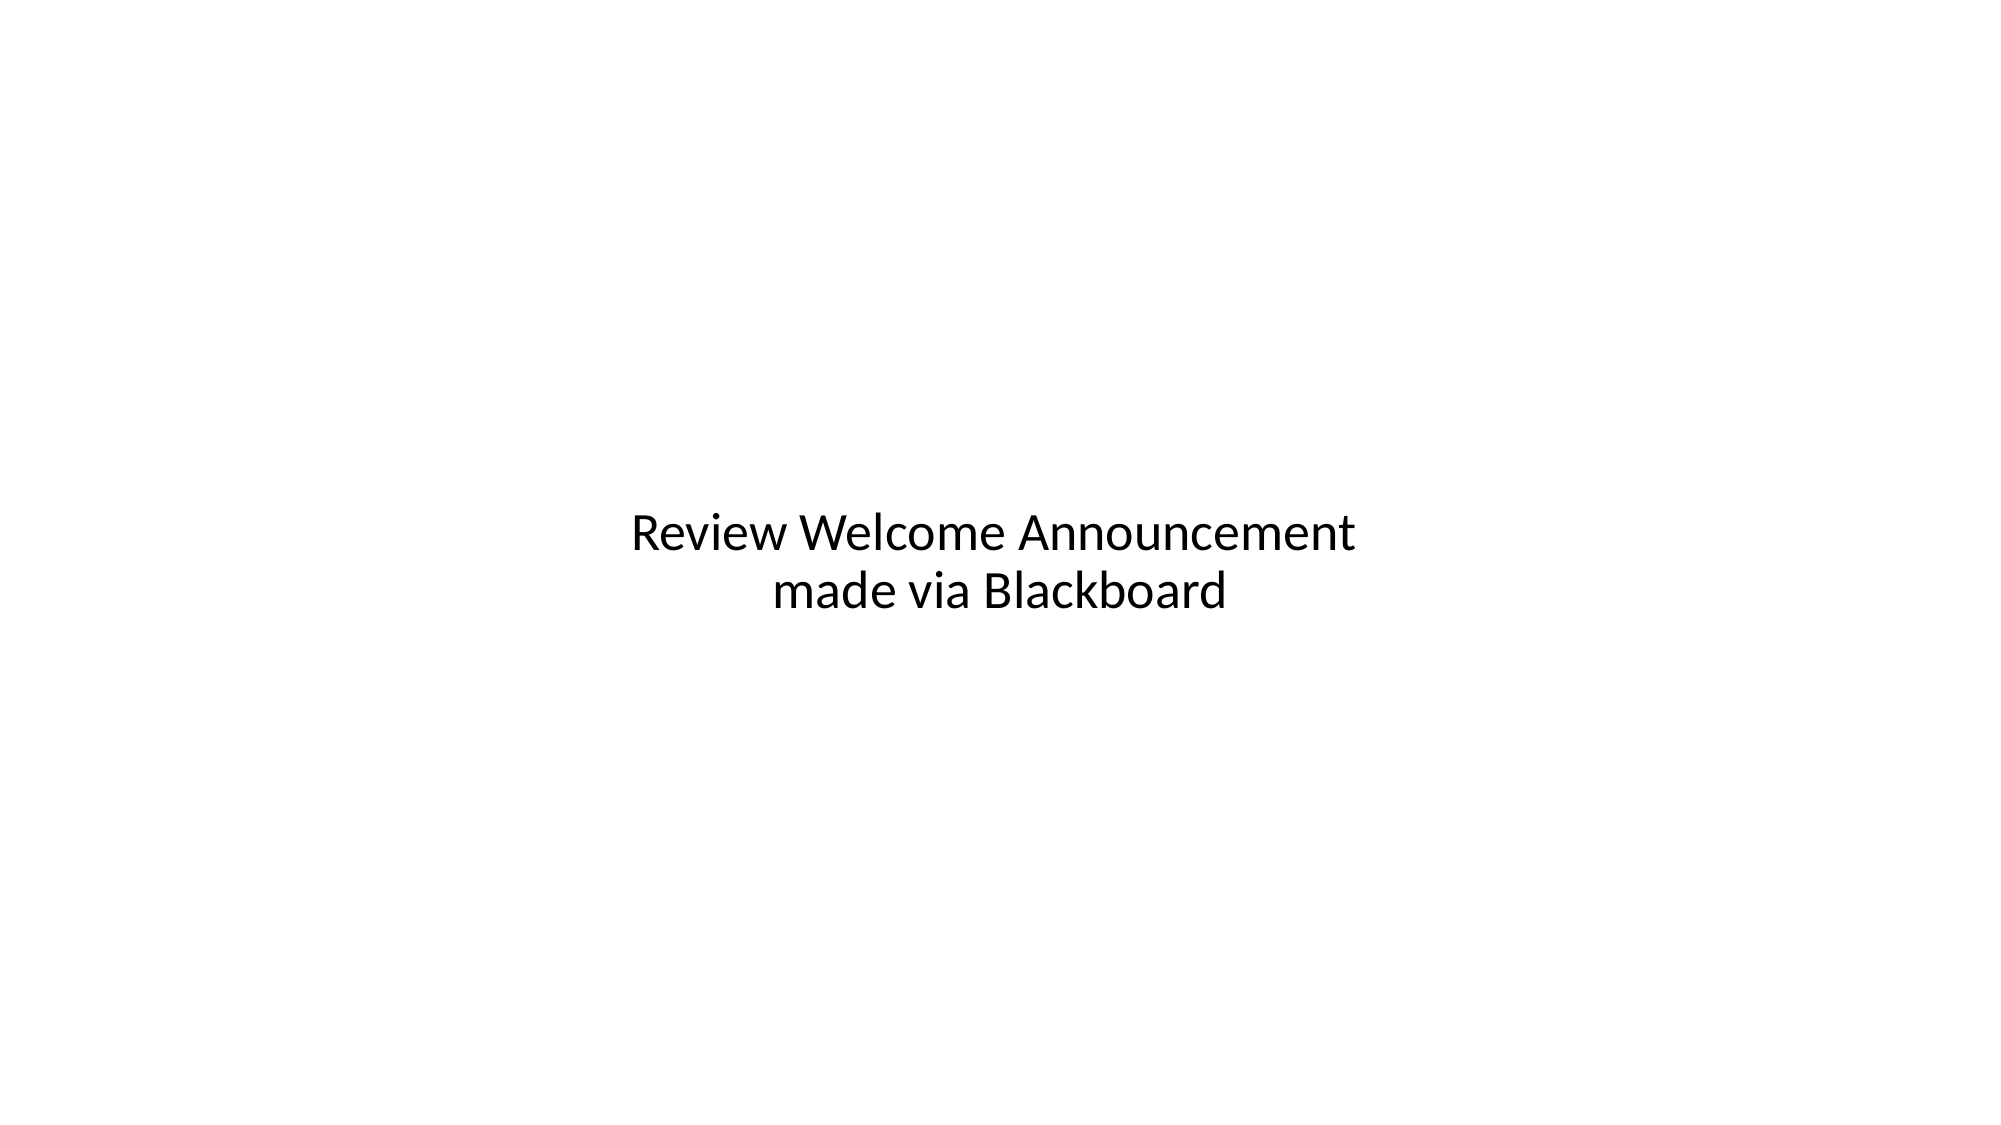

# Review Welcome Announcement made via Blackboard